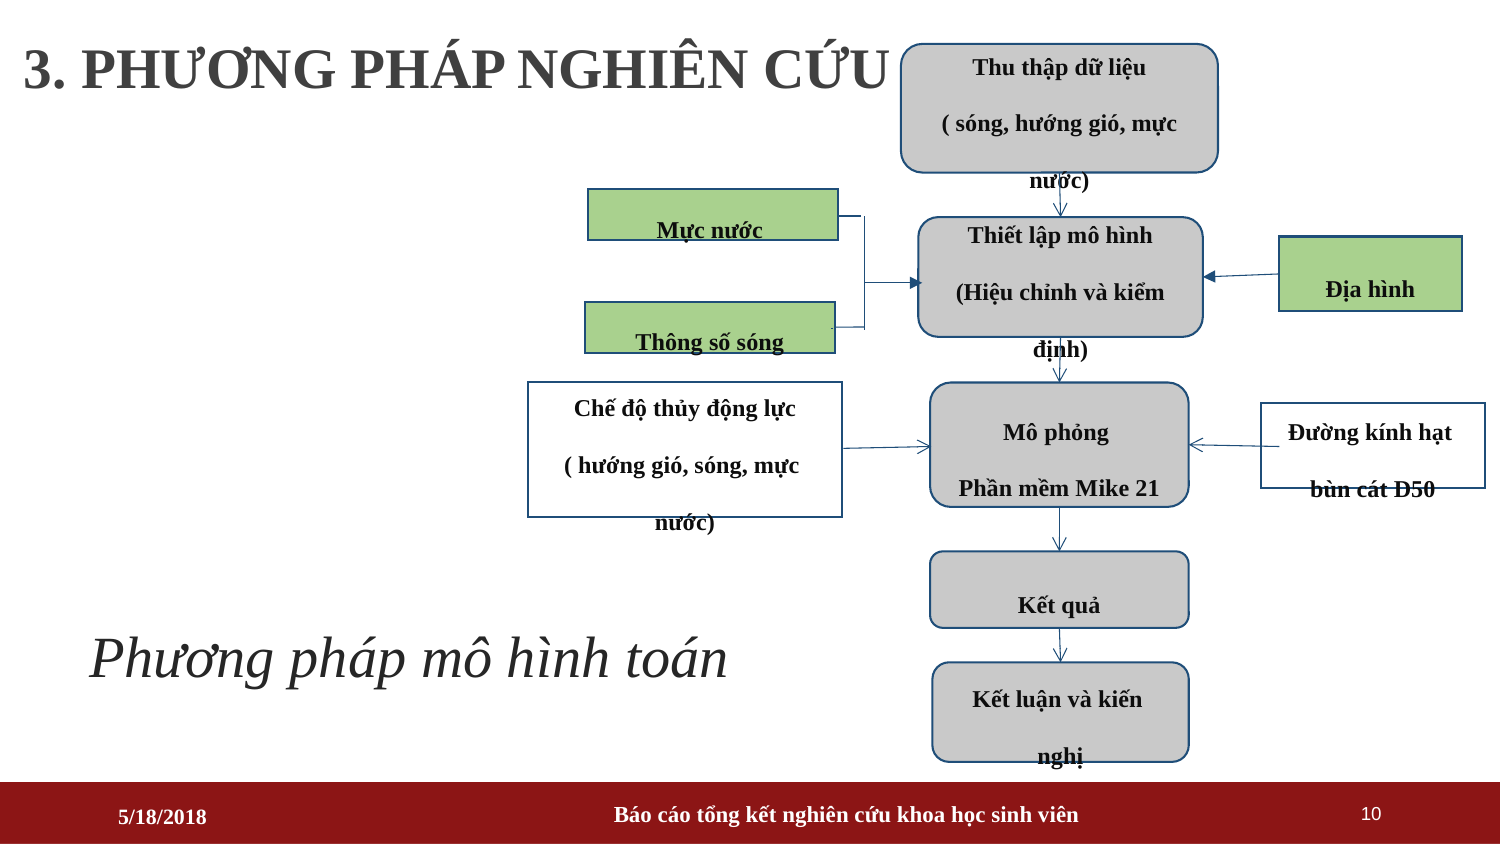

# 3. PHƯƠNG PHÁP NGHIÊN CỨU
Thu thập dữ liệu
( sóng, hướng gió, mực nước)
Mực nước
Thiết lập mô hình
(Hiệu chỉnh và kiểm định)
Địa hình
Thông số sóng
Chế độ thủy động lực
( hướng gió, sóng, mực
nước)
Mô phỏng
Phần mềm Mike 21
Đường kính hạt
bùn cát D50
Kết quả
Kết luận và kiến
nghị
Phương pháp mô hình toán
10
Báo cáo tổng kết nghiên cứu khoa học sinh viên
5/18/2018